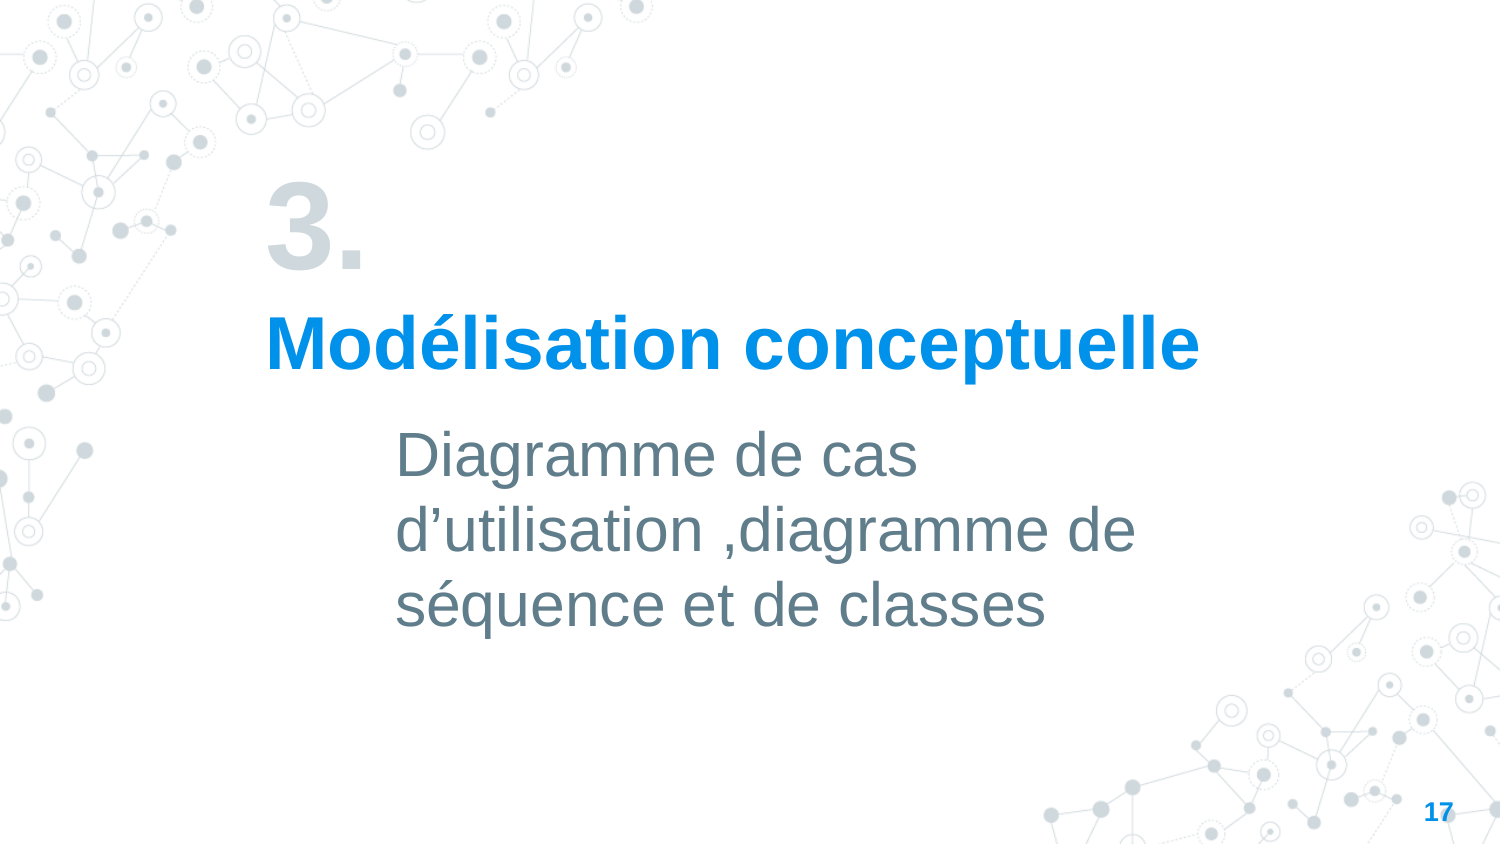

# 3.
Modélisation conceptuelle
Diagramme de cas d’utilisation ,diagramme de séquence et de classes
17